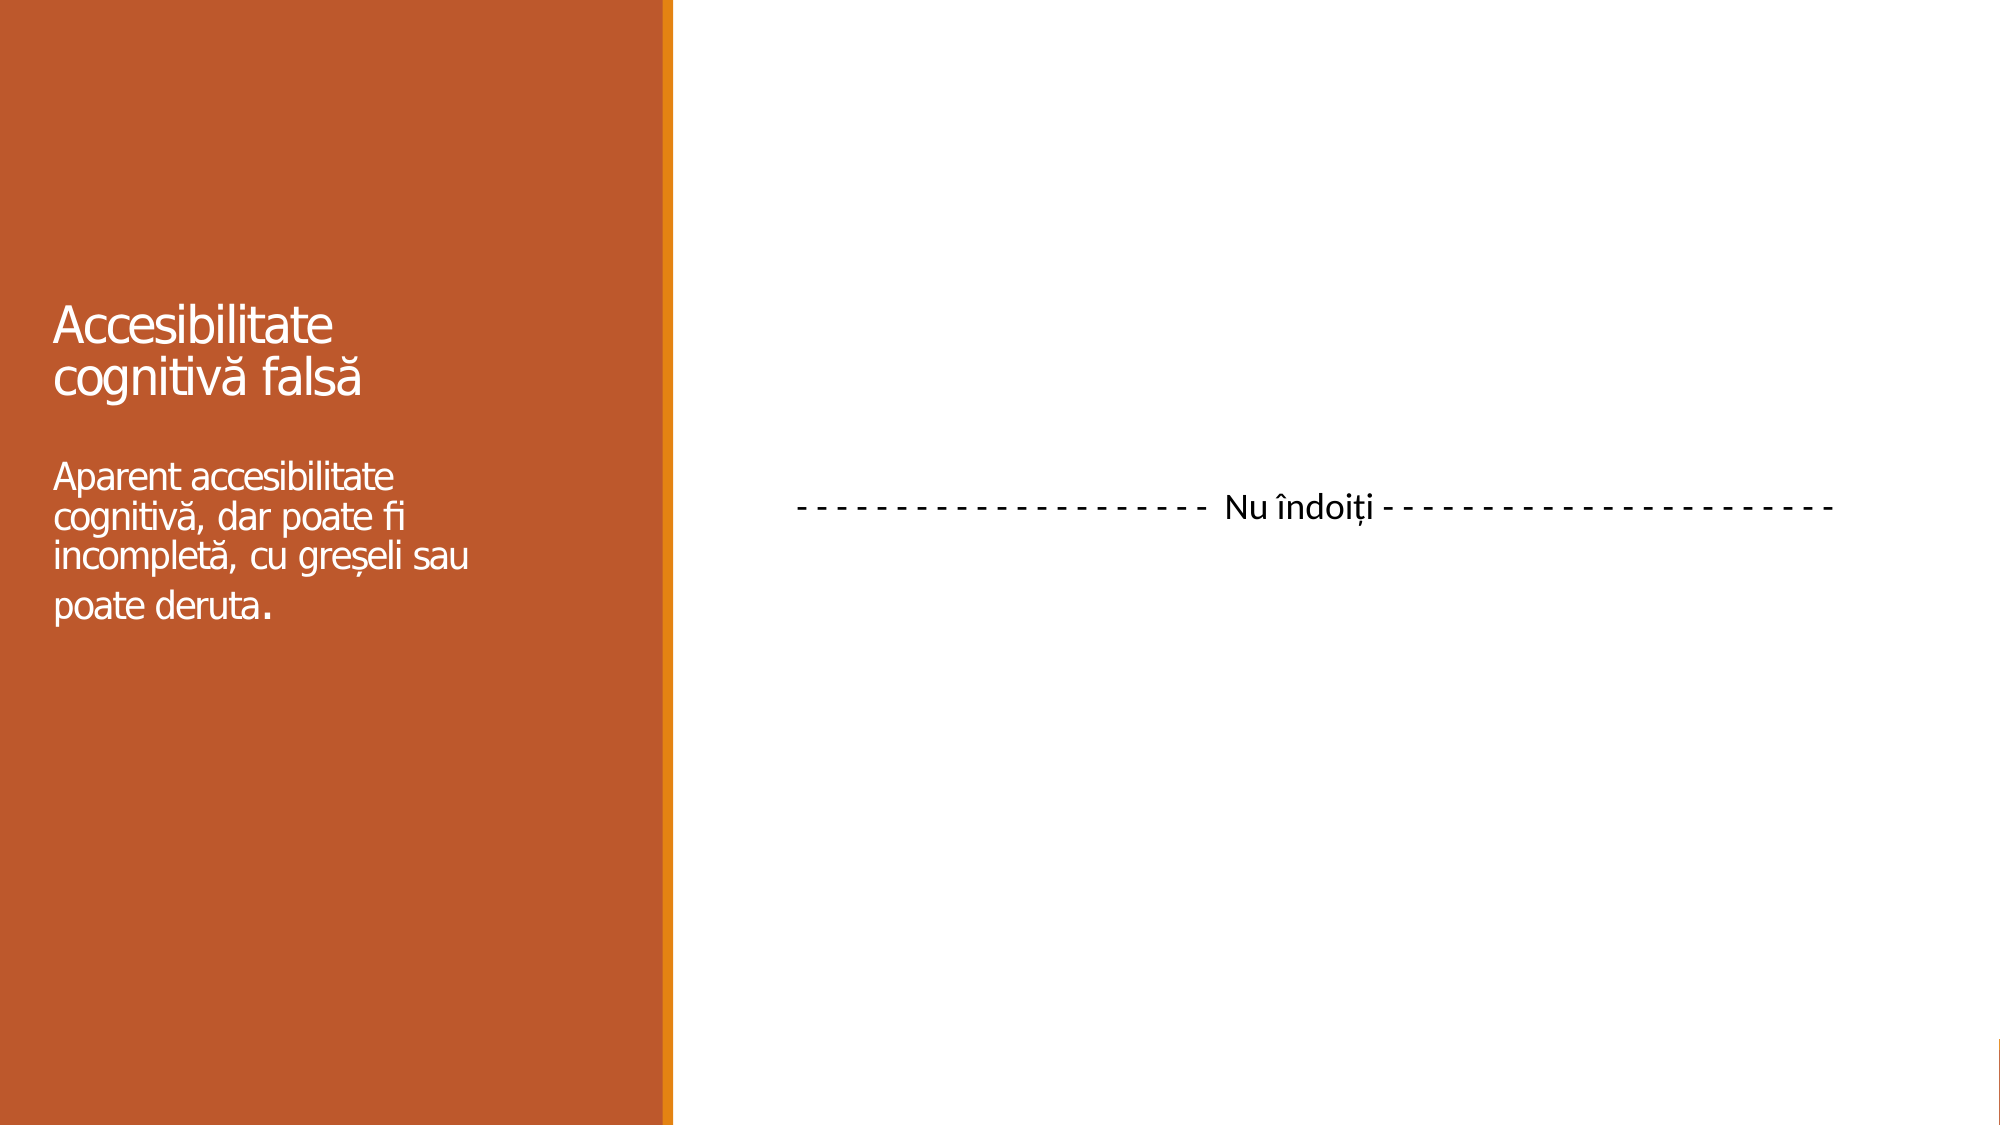

# Accesibilitate cognitivă falsă Aparent accesibilitate cognitivă, dar poate fi incompletă, cu greșeli sau poate deruta.

- - - - - - - - - - - - - - - - - - - - -  Nu îndoiți - - - - - - - - - - - - - - - - - - - - - - -